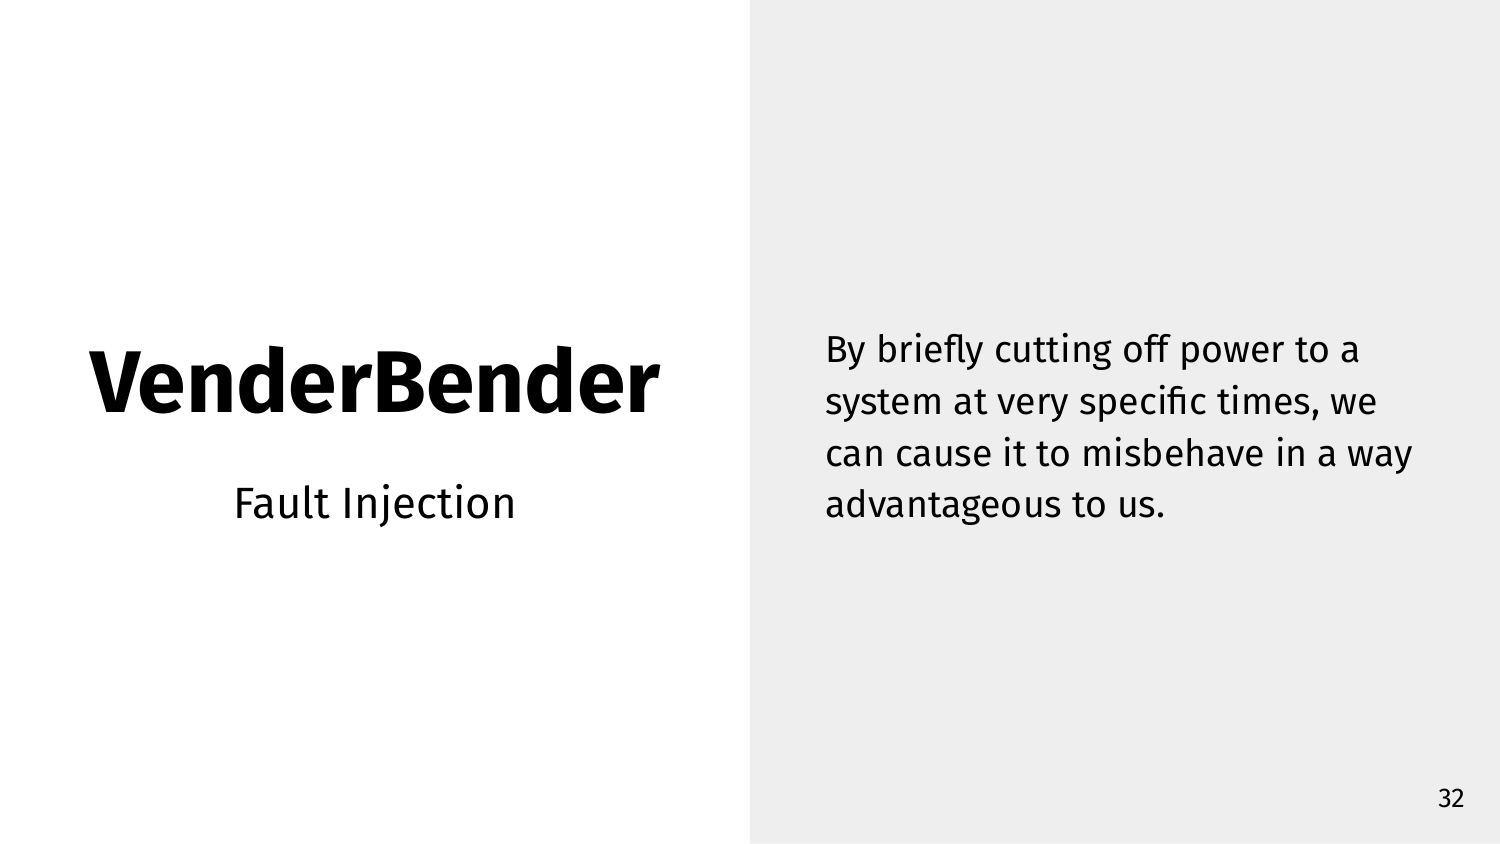

By briefly cutting off power to a system at very specific times, we can cause it to misbehave in a way advantageous to us.
# VenderBender
Fault Injection
32